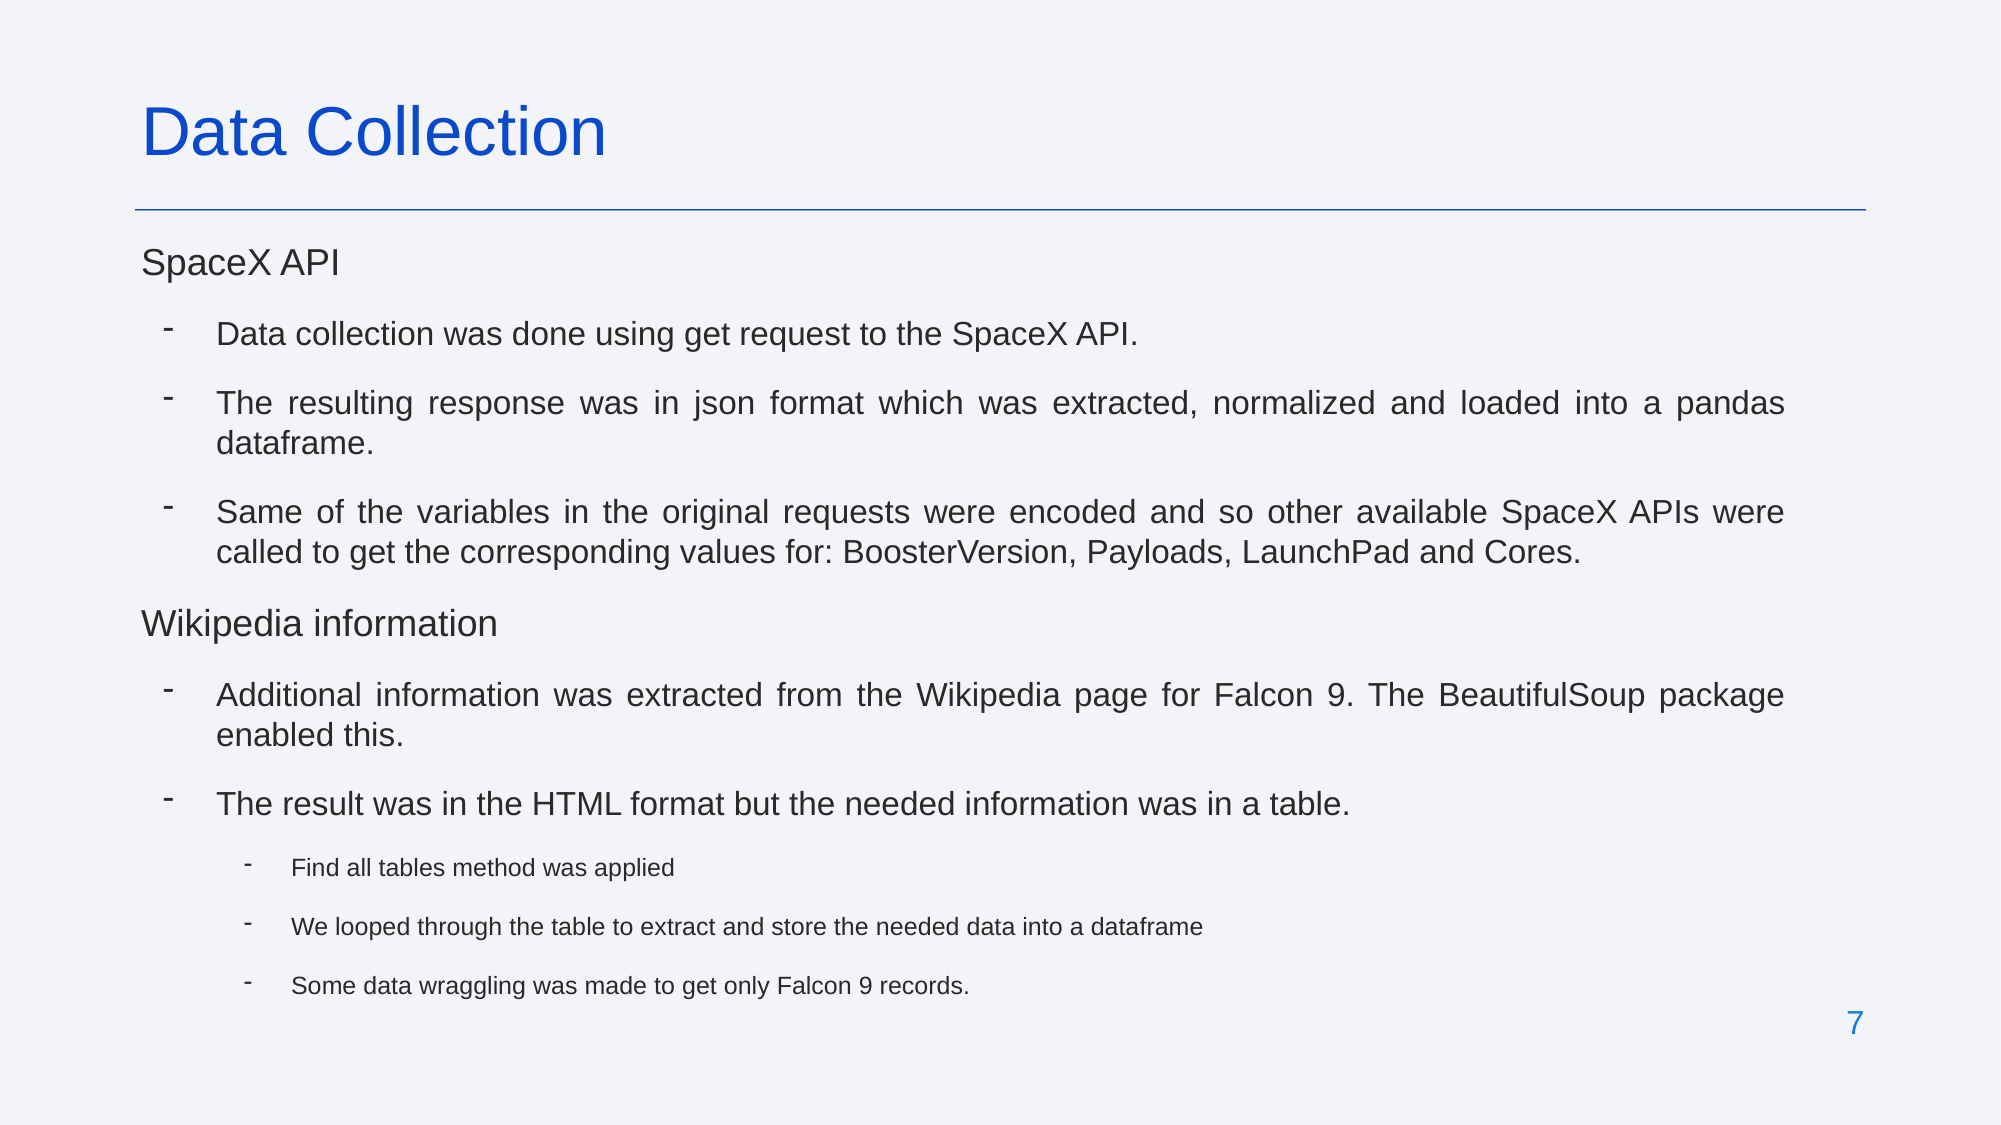

Data Collection
SpaceX API
Data collection was done using get request to the SpaceX API.
The resulting response was in json format which was extracted, normalized and loaded into a pandas dataframe.
Same of the variables in the original requests were encoded and so other available SpaceX APIs were called to get the corresponding values for: BoosterVersion, Payloads, LaunchPad and Cores.
Wikipedia information
Additional information was extracted from the Wikipedia page for Falcon 9. The BeautifulSoup package enabled this.
The result was in the HTML format but the needed information was in a table.
Find all tables method was applied
We looped through the table to extract and store the needed data into a dataframe
Some data wraggling was made to get only Falcon 9 records.

7